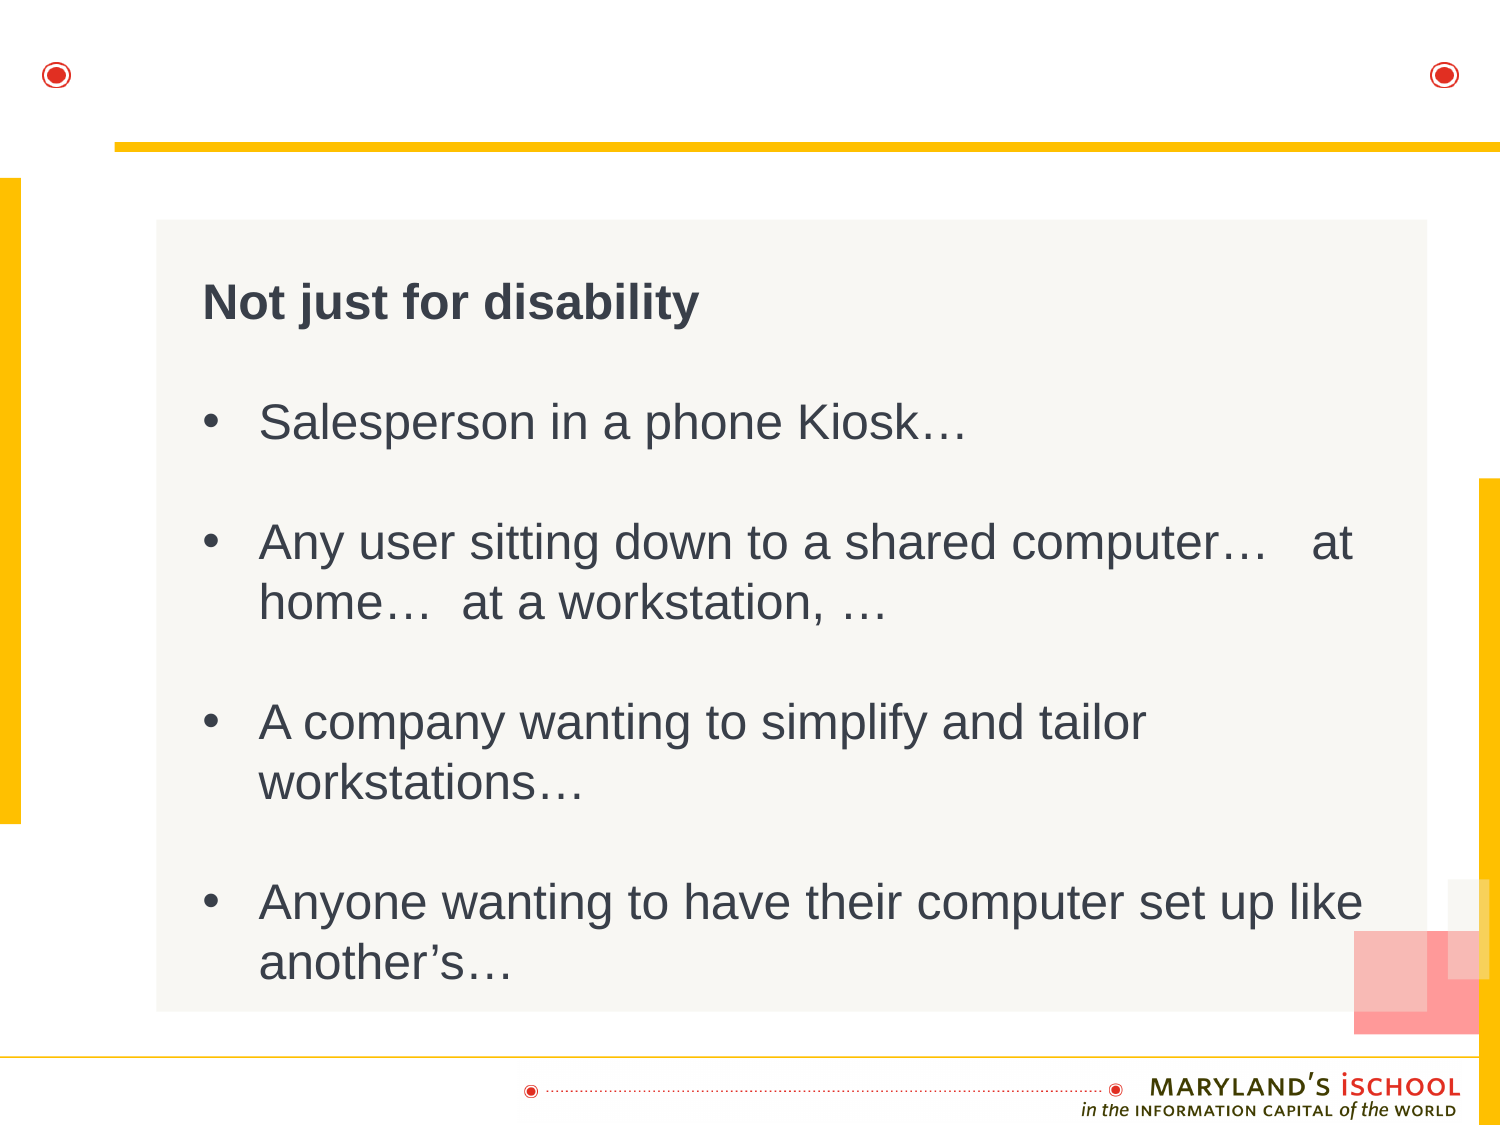

Not just for disability

Salesperson in a phone Kiosk…

Any user sitting down to a shared computer…   at home…  at a workstation, …

A company wanting to simplify and tailor workstations…

Anyone wanting to have their computer set up like another’s…